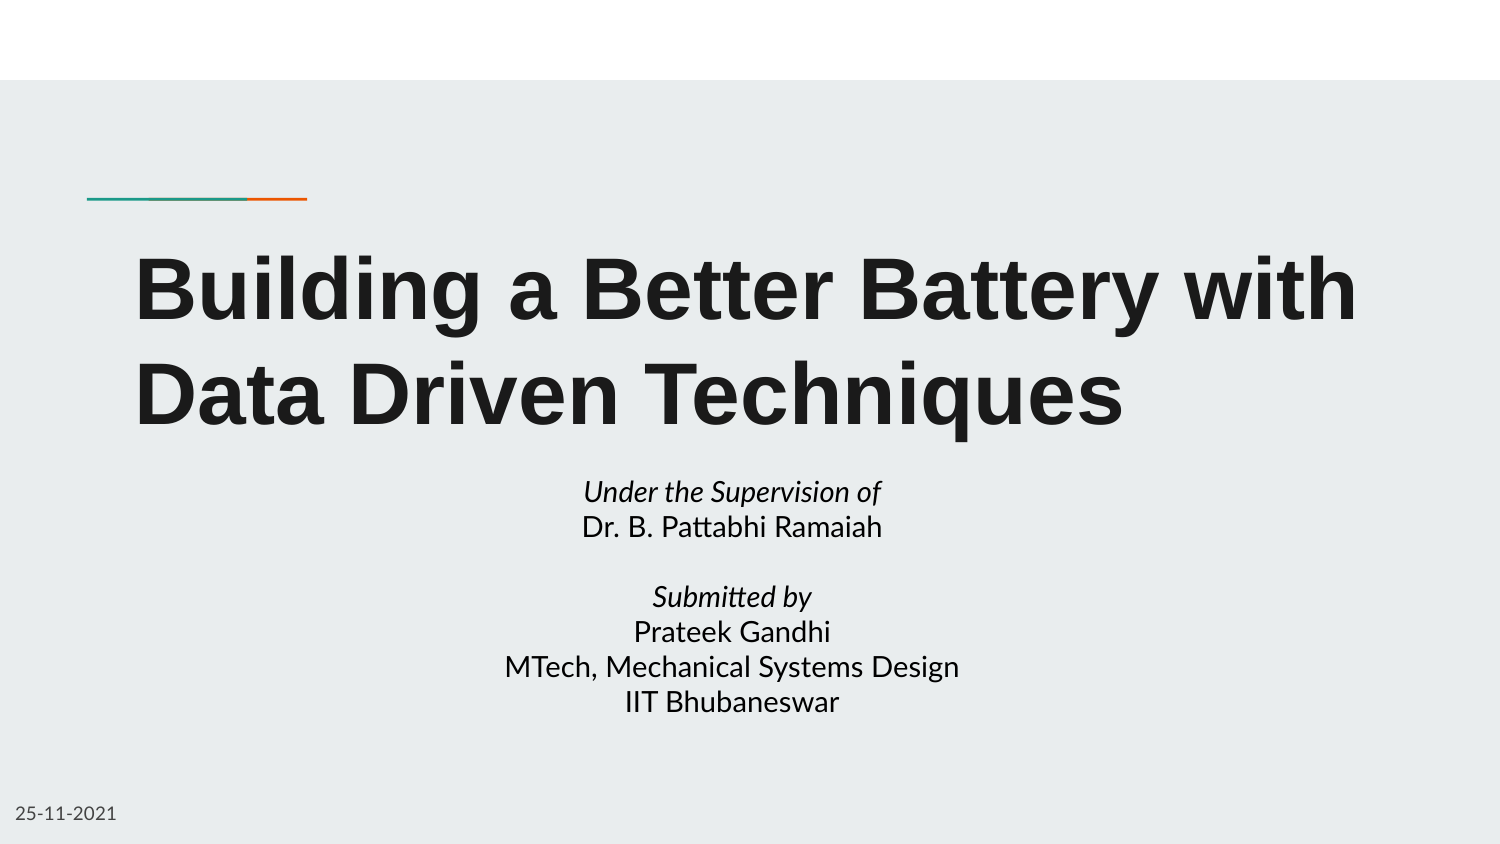

# Building a Better Battery with Data Driven Techniques
Under the Supervision of
Dr. B. Pattabhi Ramaiah

Submitted by
Prateek Gandhi
MTech, Mechanical Systems Design
IIT Bhubaneswar

25-11-2021